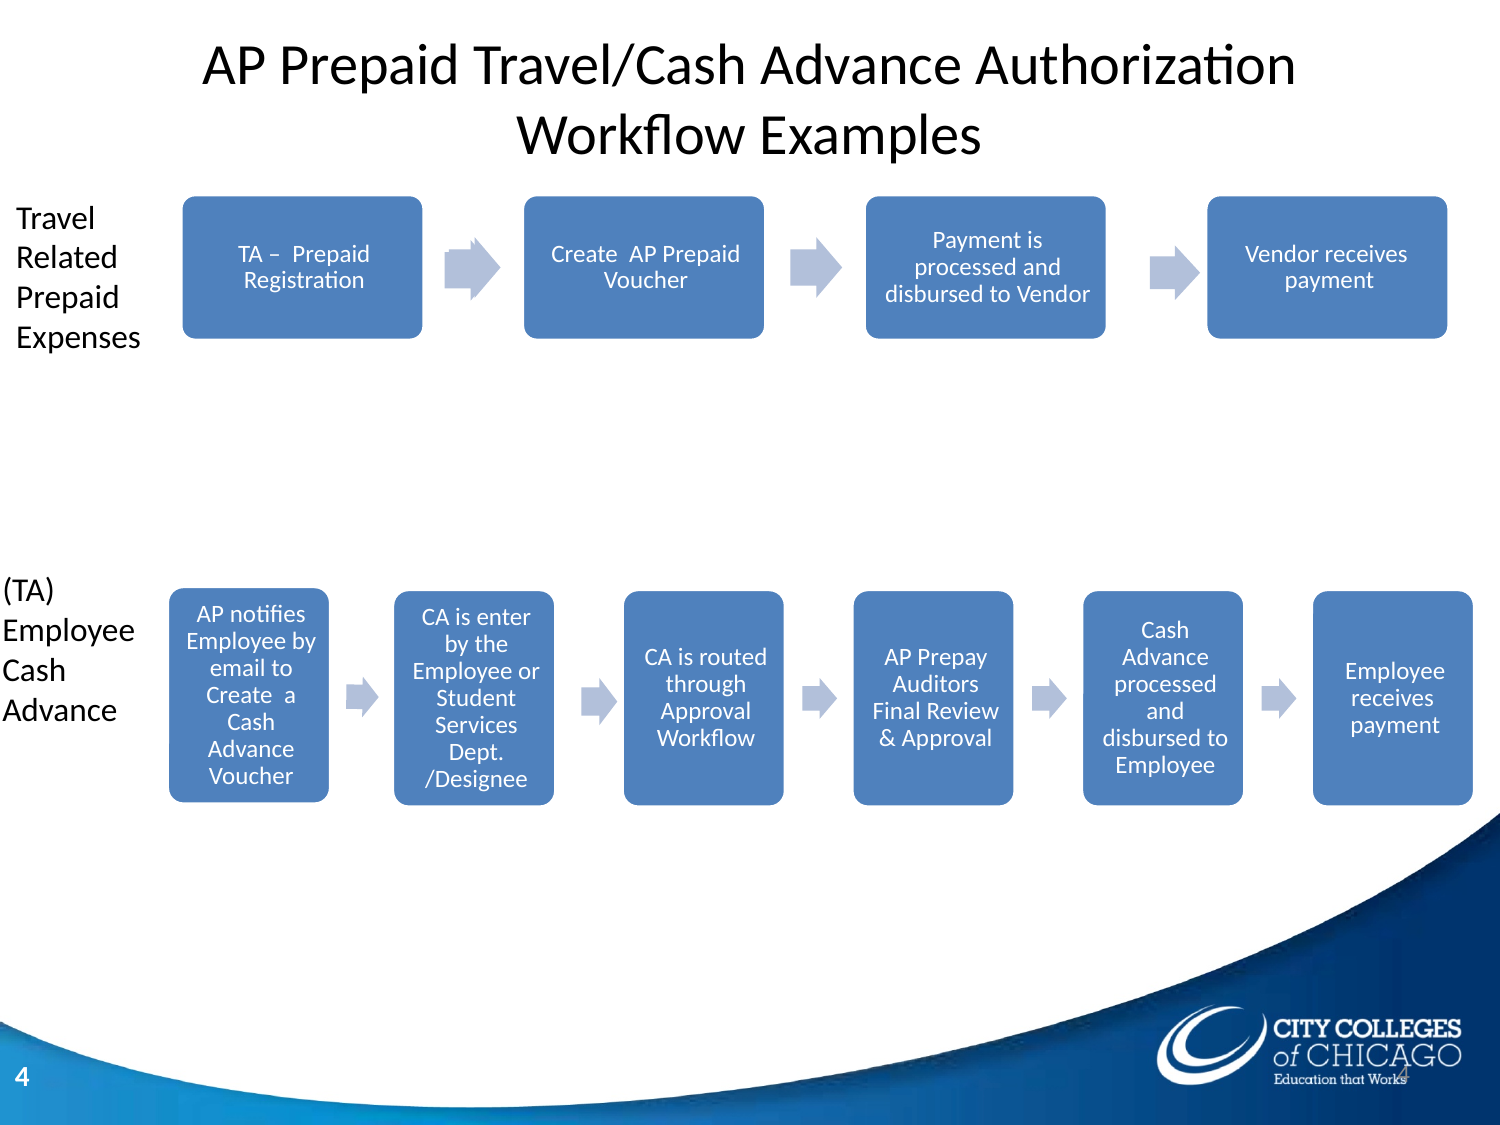

# AP Prepaid Travel/Cash Advance Authorization Workflow Examples
TA –  Prepaid Registration

Create  AP Prepaid Voucher

Payment is processed and disbursed to Vendor

Vendor receives  payment
Travel Related Prepaid Expenses

AP notifies Employee by email to Create  a Cash Advance Voucher

CA is enter by the Employee or Student Services Dept. /Designee

CA is routed through Approval Workflow

AP Prepay Auditors Final Review & Approval

Cash Advance processed and disbursed to Employee

Employee receives  payment
(TA) Employee Cash Advance
4